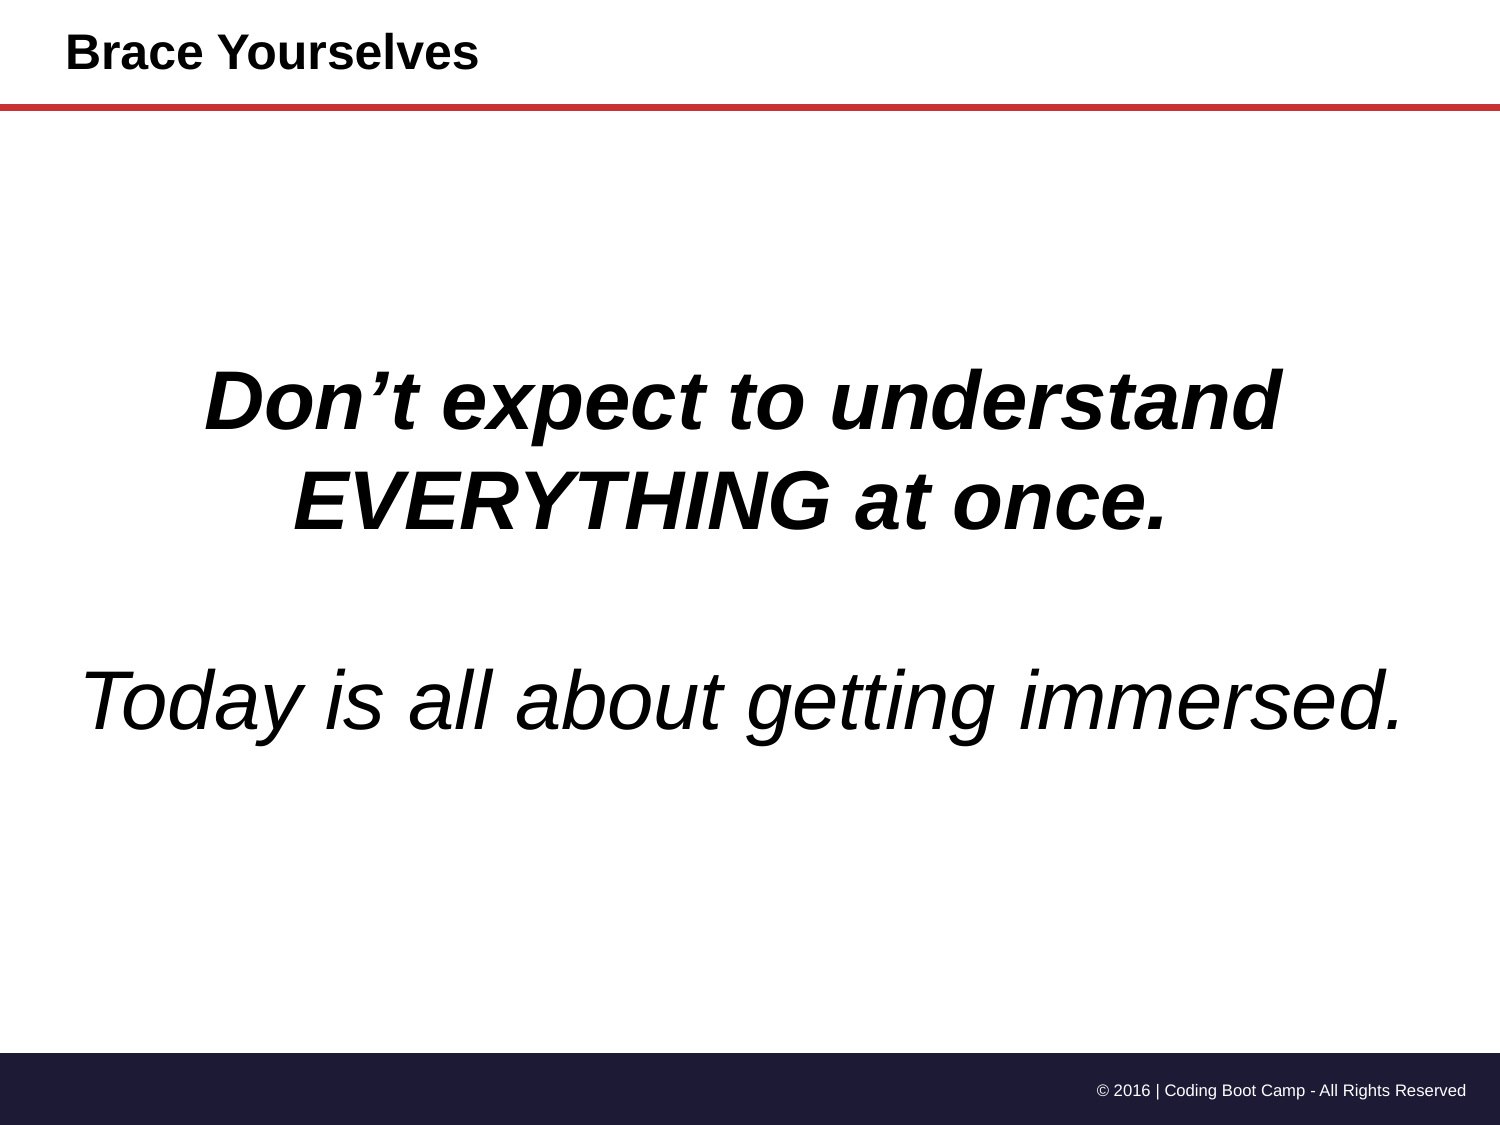

# Brace Yourselves
Don’t expect to understand EVERYTHING at once.

Today is all about getting immersed.